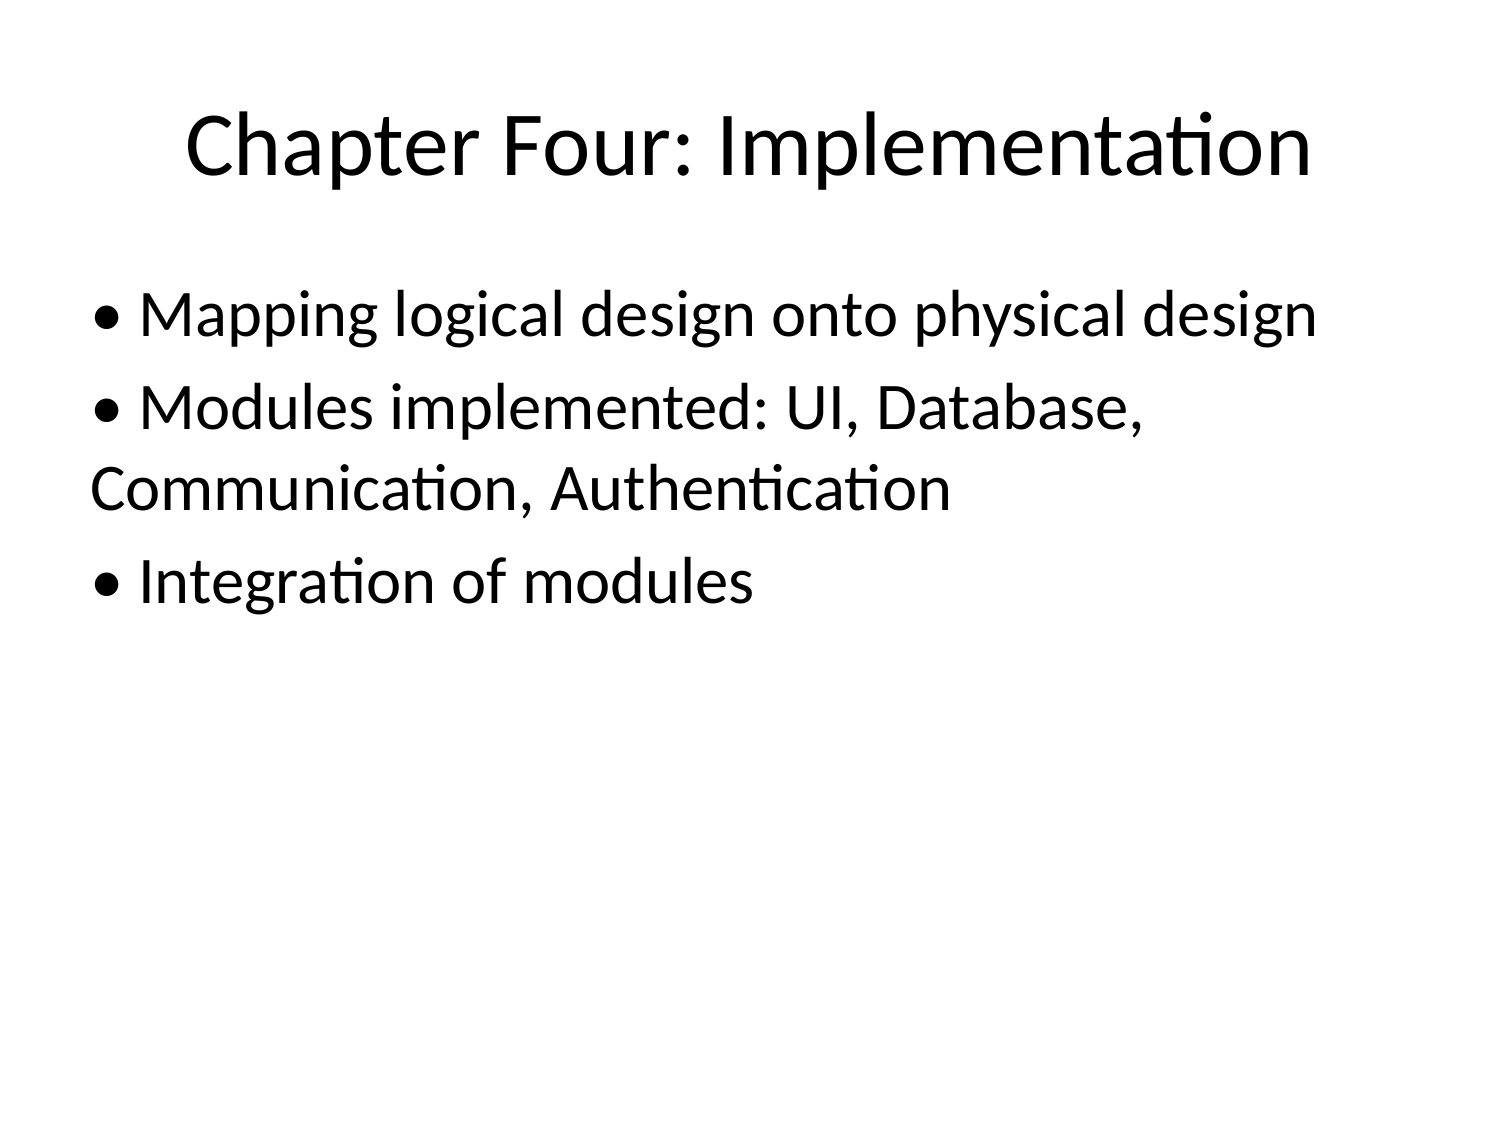

# Chapter Four: Implementation
• Mapping logical design onto physical design
• Modules implemented: UI, Database, Communication, Authentication
• Integration of modules